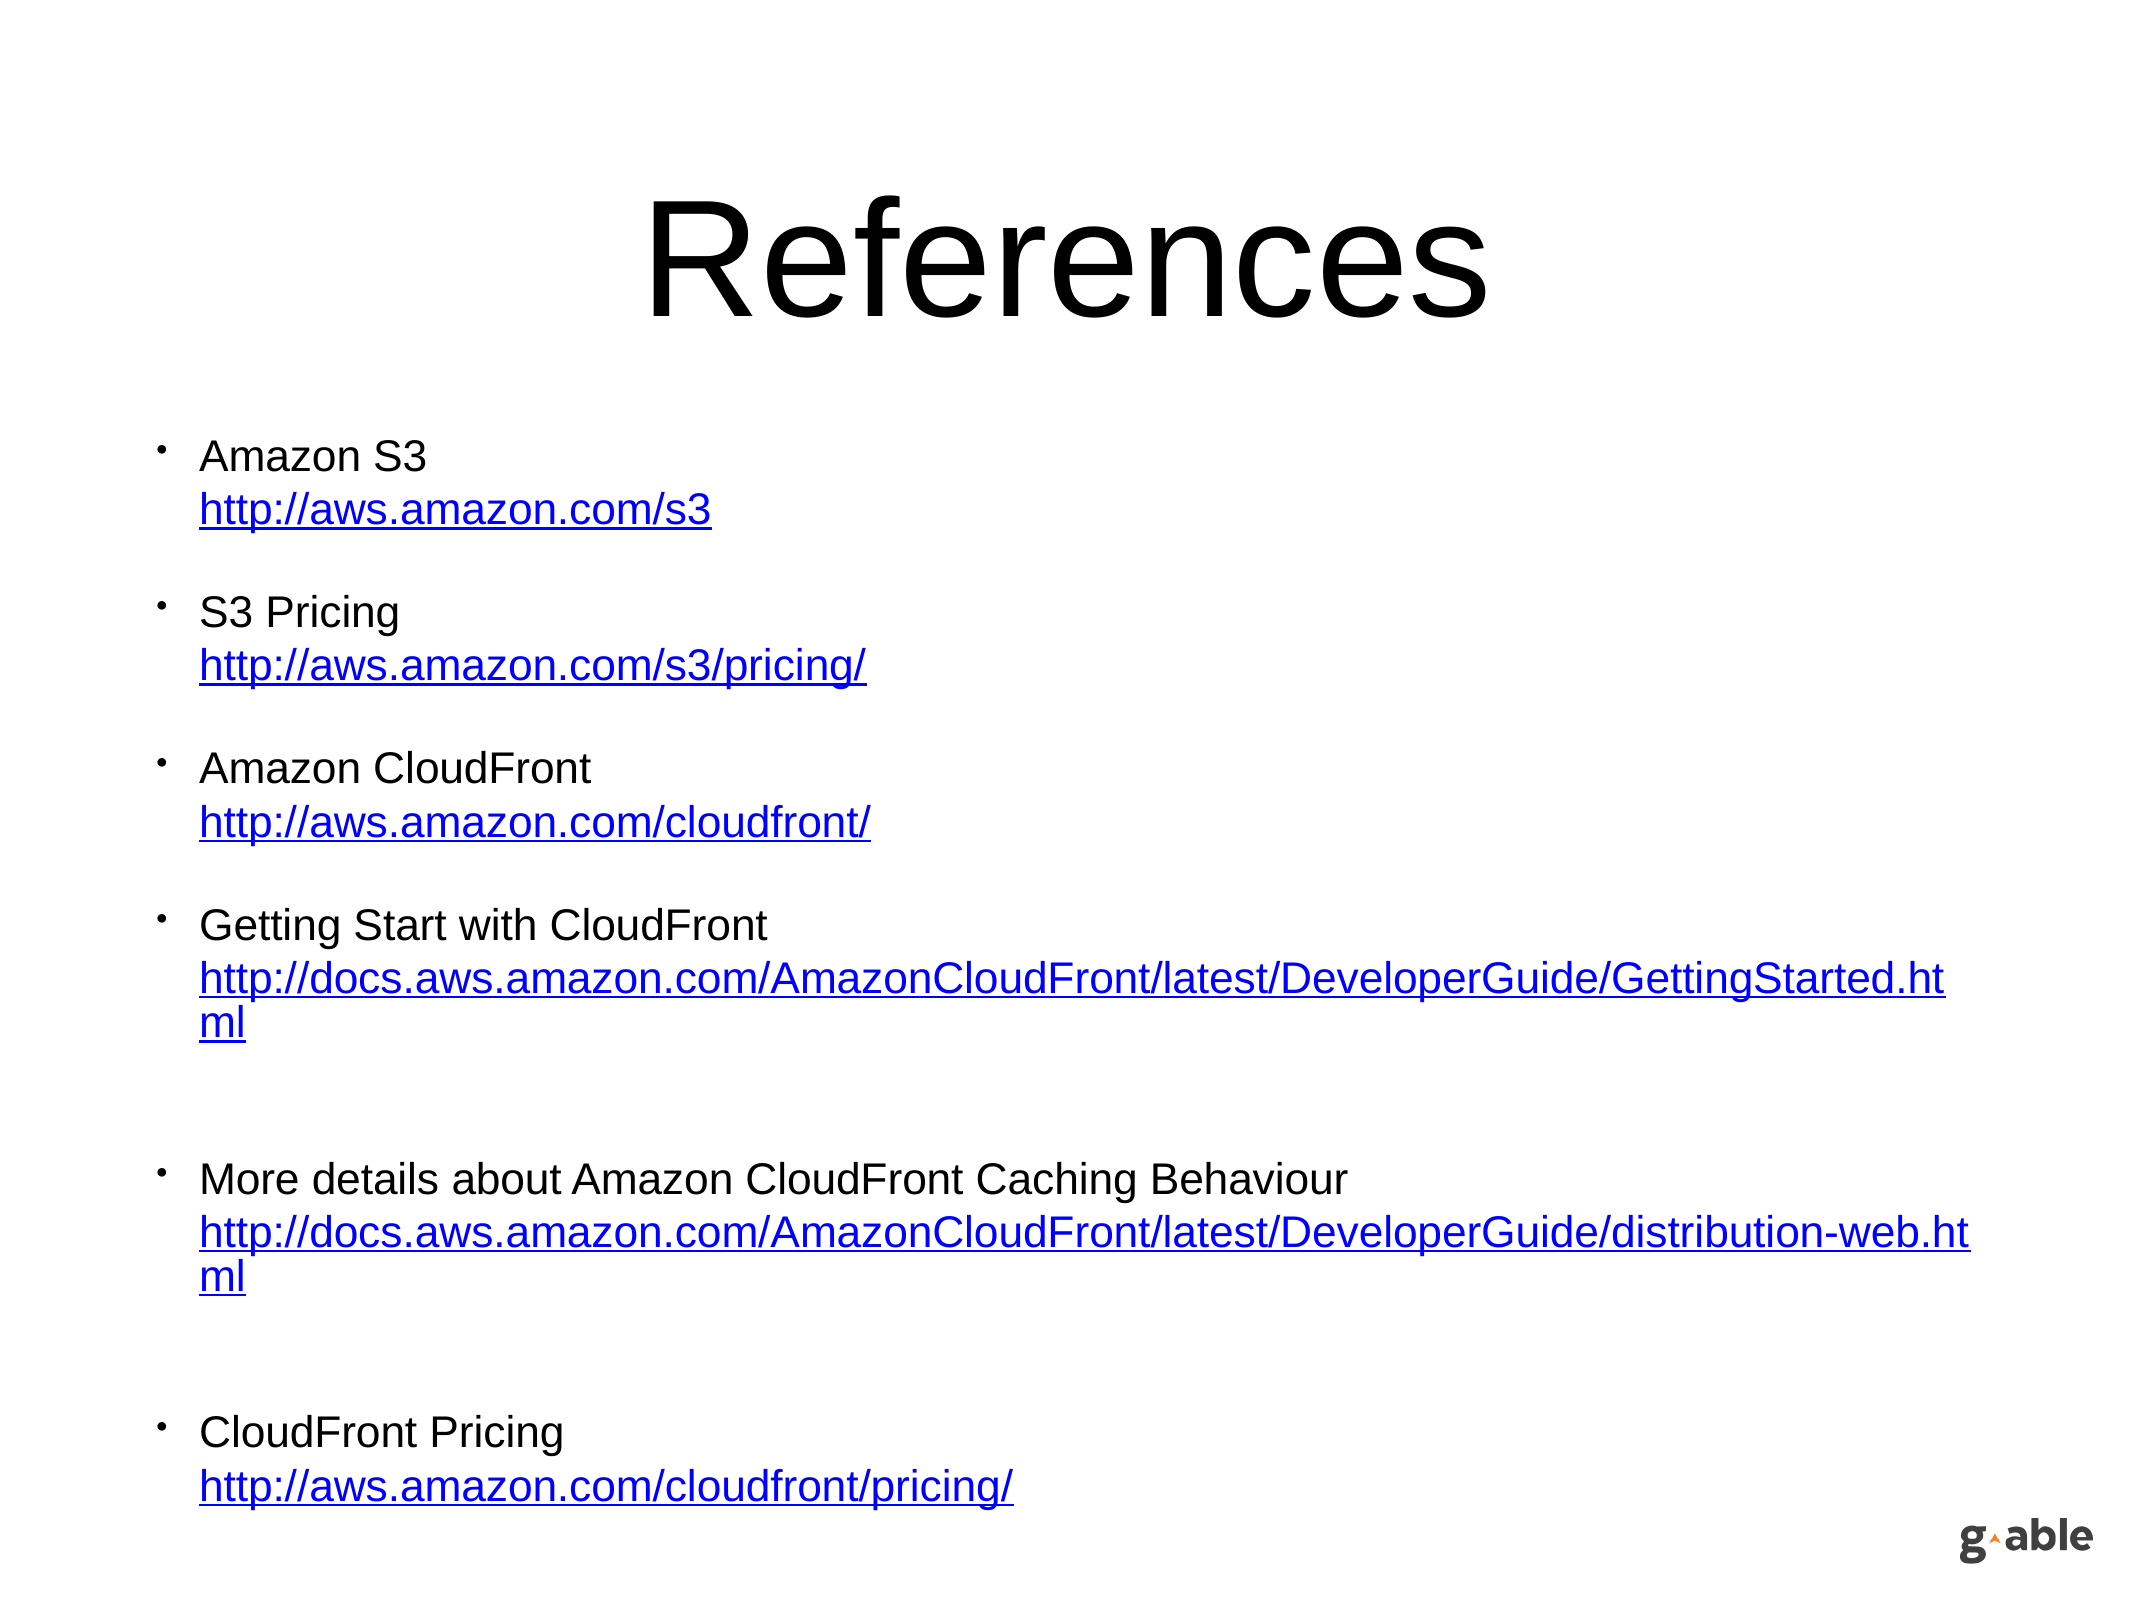

# References
Amazon S3
http://aws.amazon.com/s3
S3 Pricing
http://aws.amazon.com/s3/pricing/
Amazon CloudFront
http://aws.amazon.com/cloudfront/
Getting Start with CloudFront
http://docs.aws.amazon.com/AmazonCloudFront/latest/DeveloperGuide/GettingStarted.html
More details about Amazon CloudFront Caching Behaviour
http://docs.aws.amazon.com/AmazonCloudFront/latest/DeveloperGuide/distribution-web.html
CloudFront Pricing
http://aws.amazon.com/cloudfront/pricing/
31